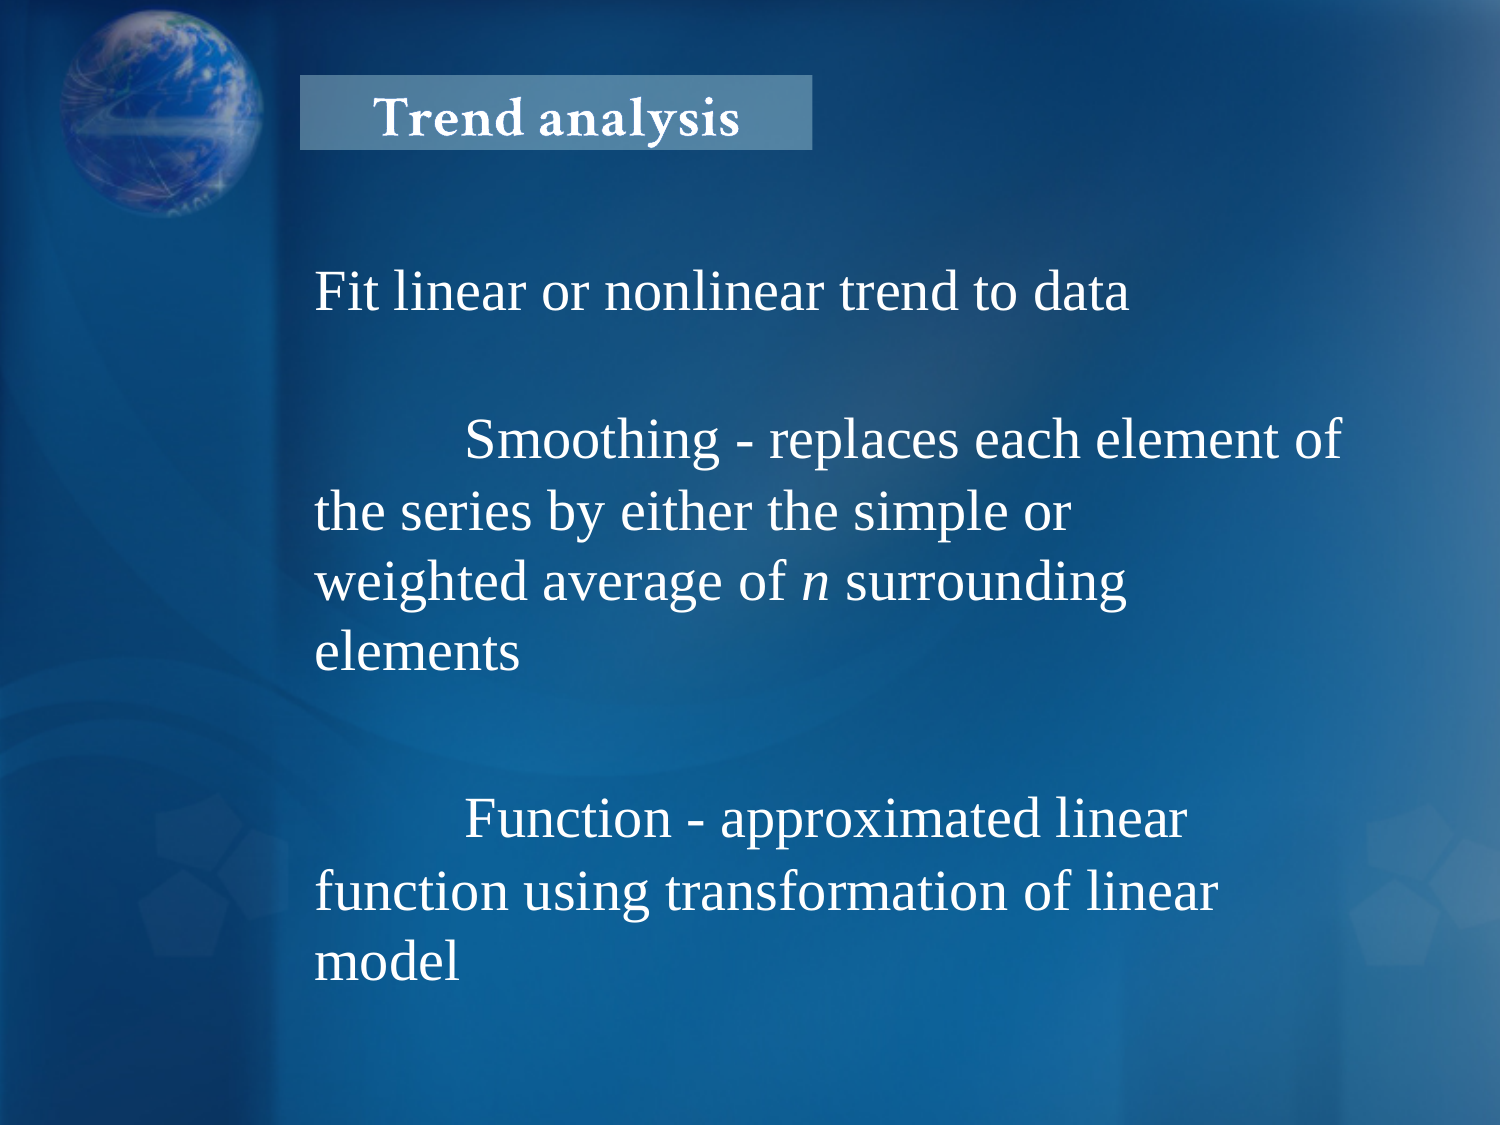

# Trend analysis
Fit linear or nonlinear trend to data

	Smoothing - replaces each element of 	the series by either the simple or 	weighted average of n surrounding 	elements

	Function - approximated linear 	function using transformation of linear 	model